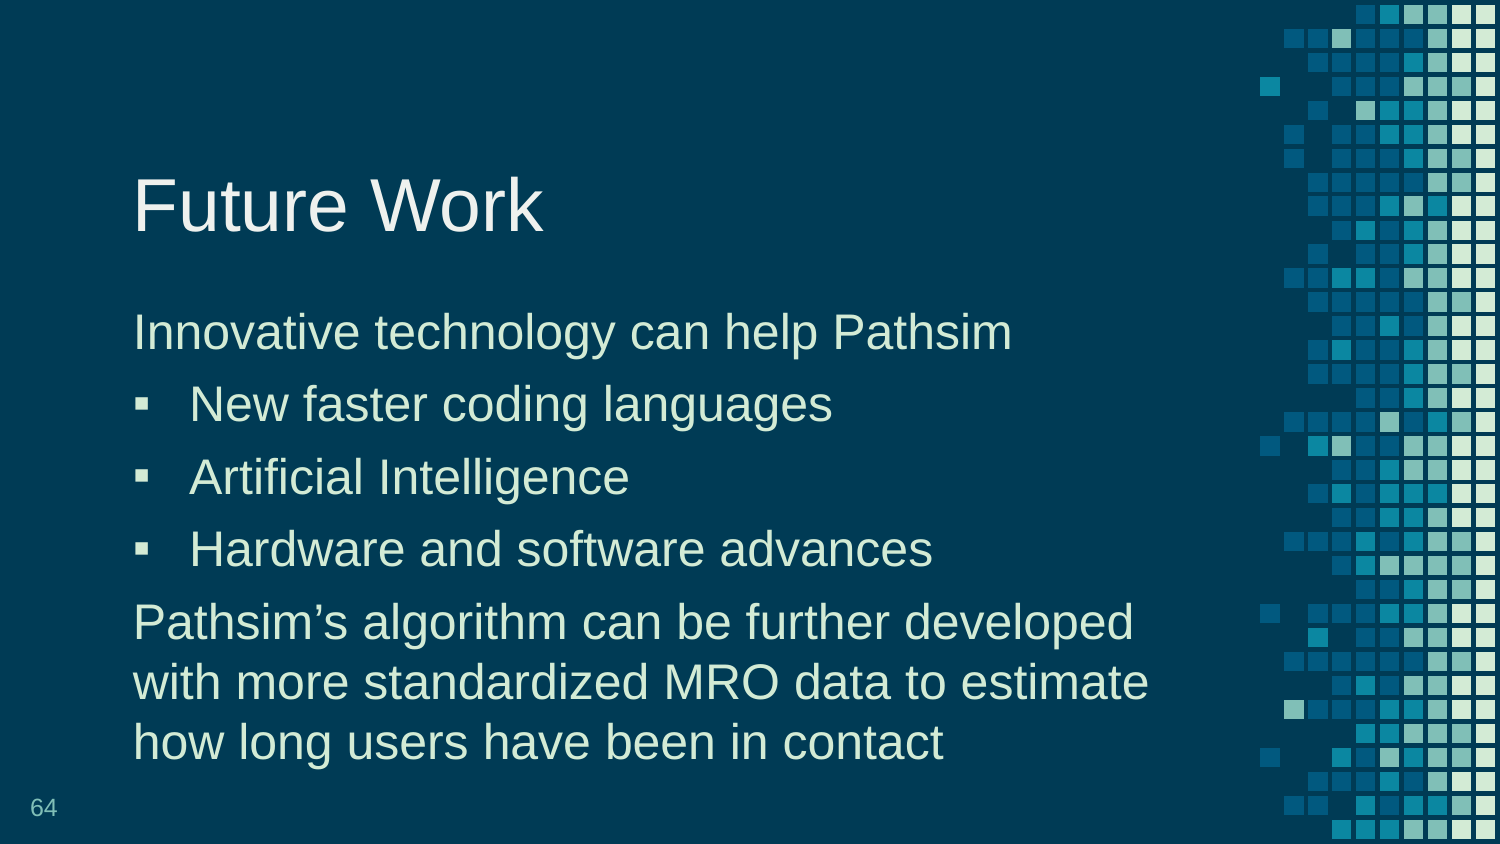

Future Work
Innovative technology can help Pathsim
New faster coding languages
Artificial Intelligence
Hardware and software advances
Pathsim’s algorithm can be further developed with more standardized MRO data to estimate how long users have been in contact
64